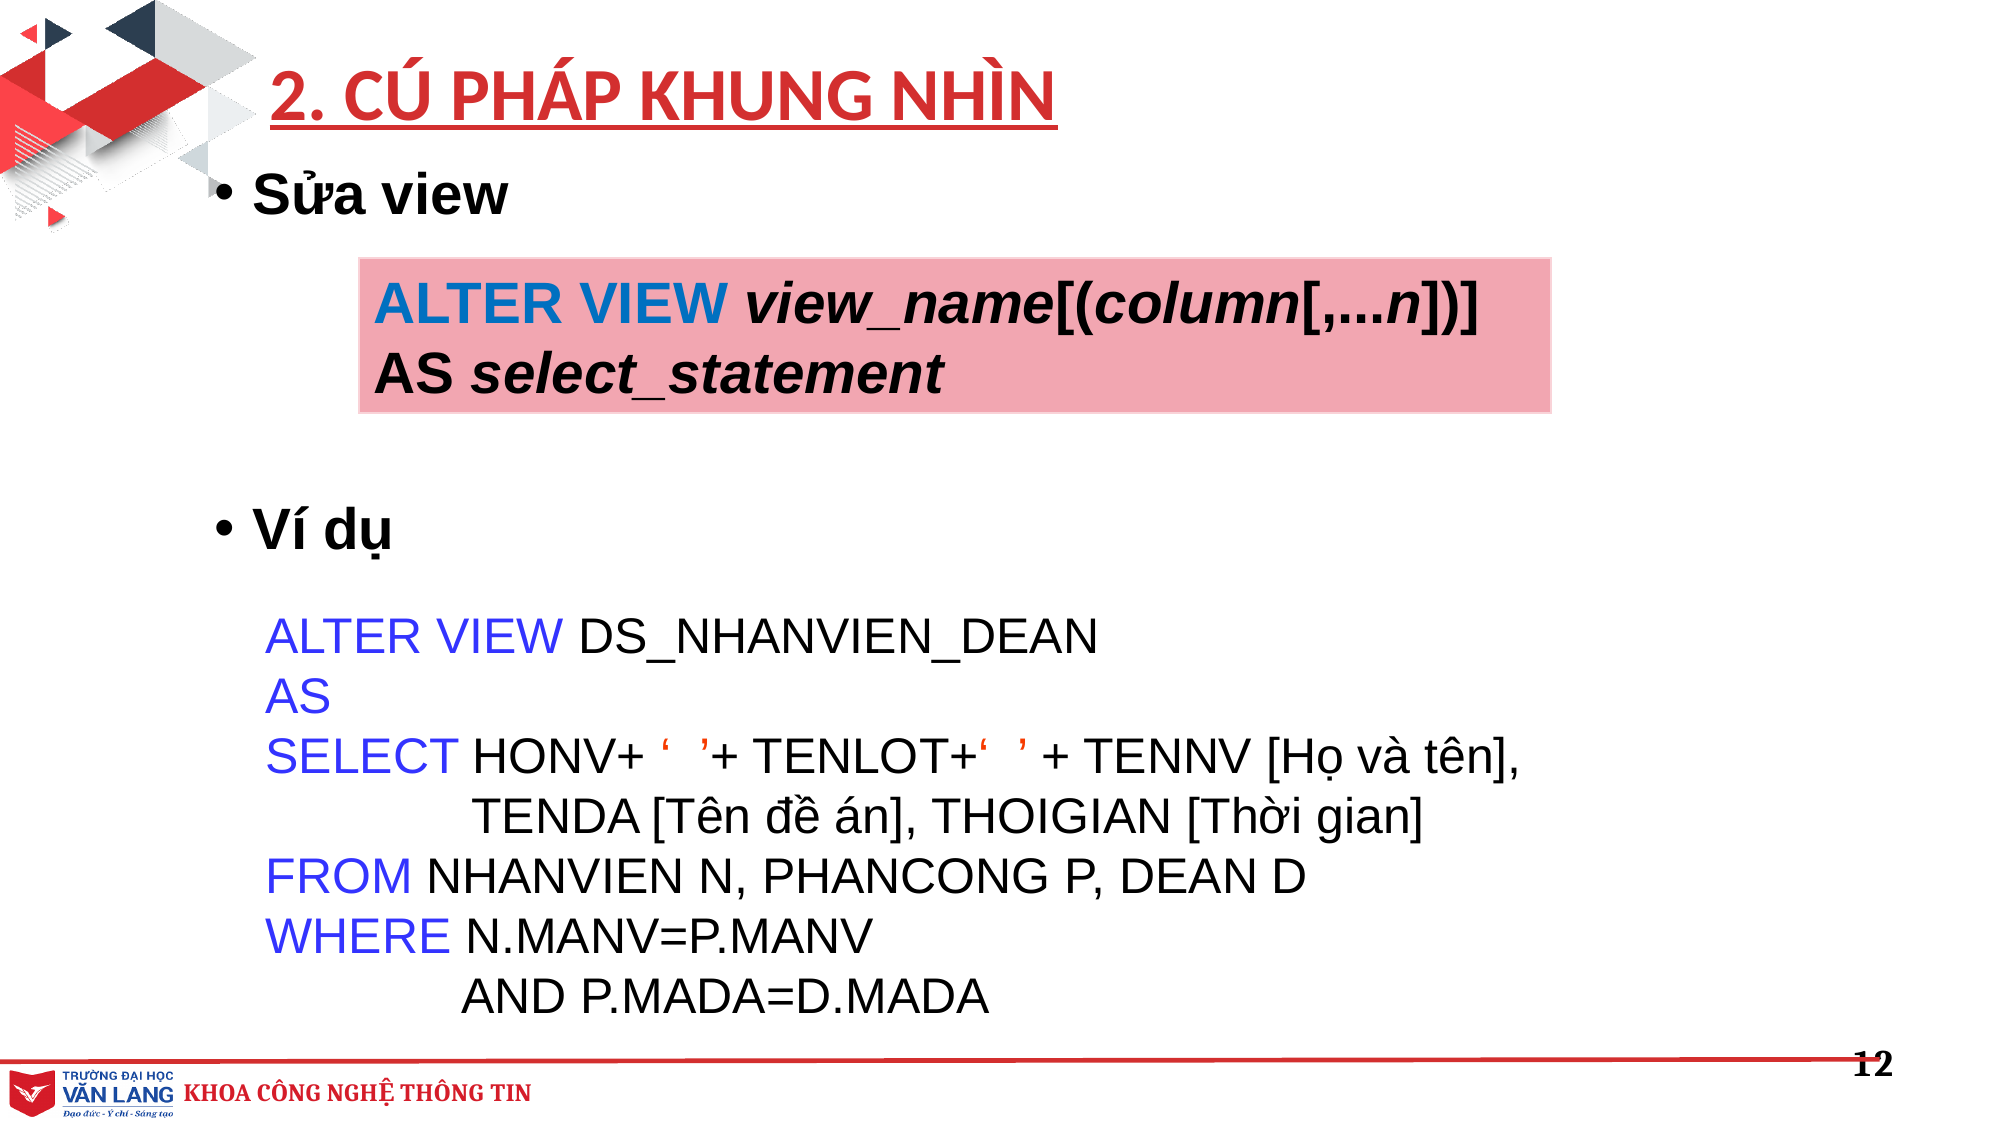

2. CÚ PHÁP KHUNG NHÌN

Sửa view

Ví dụ
ALTER VIEW view_name[(column[,...n])]
AS select_statement
ALTER VIEW DS_NHANVIEN_DEAN
AS
SELECT HONV+ ‘  ’+ TENLOT+‘  ’ + TENNV [Họ và tên],
	    TENDA [Tên đề án], THOIGIAN [Thời gian]
FROM NHANVIEN N, PHANCONG P, DEAN D
WHERE N.MANV=P.MANV
              AND P.MADA=D.MADA